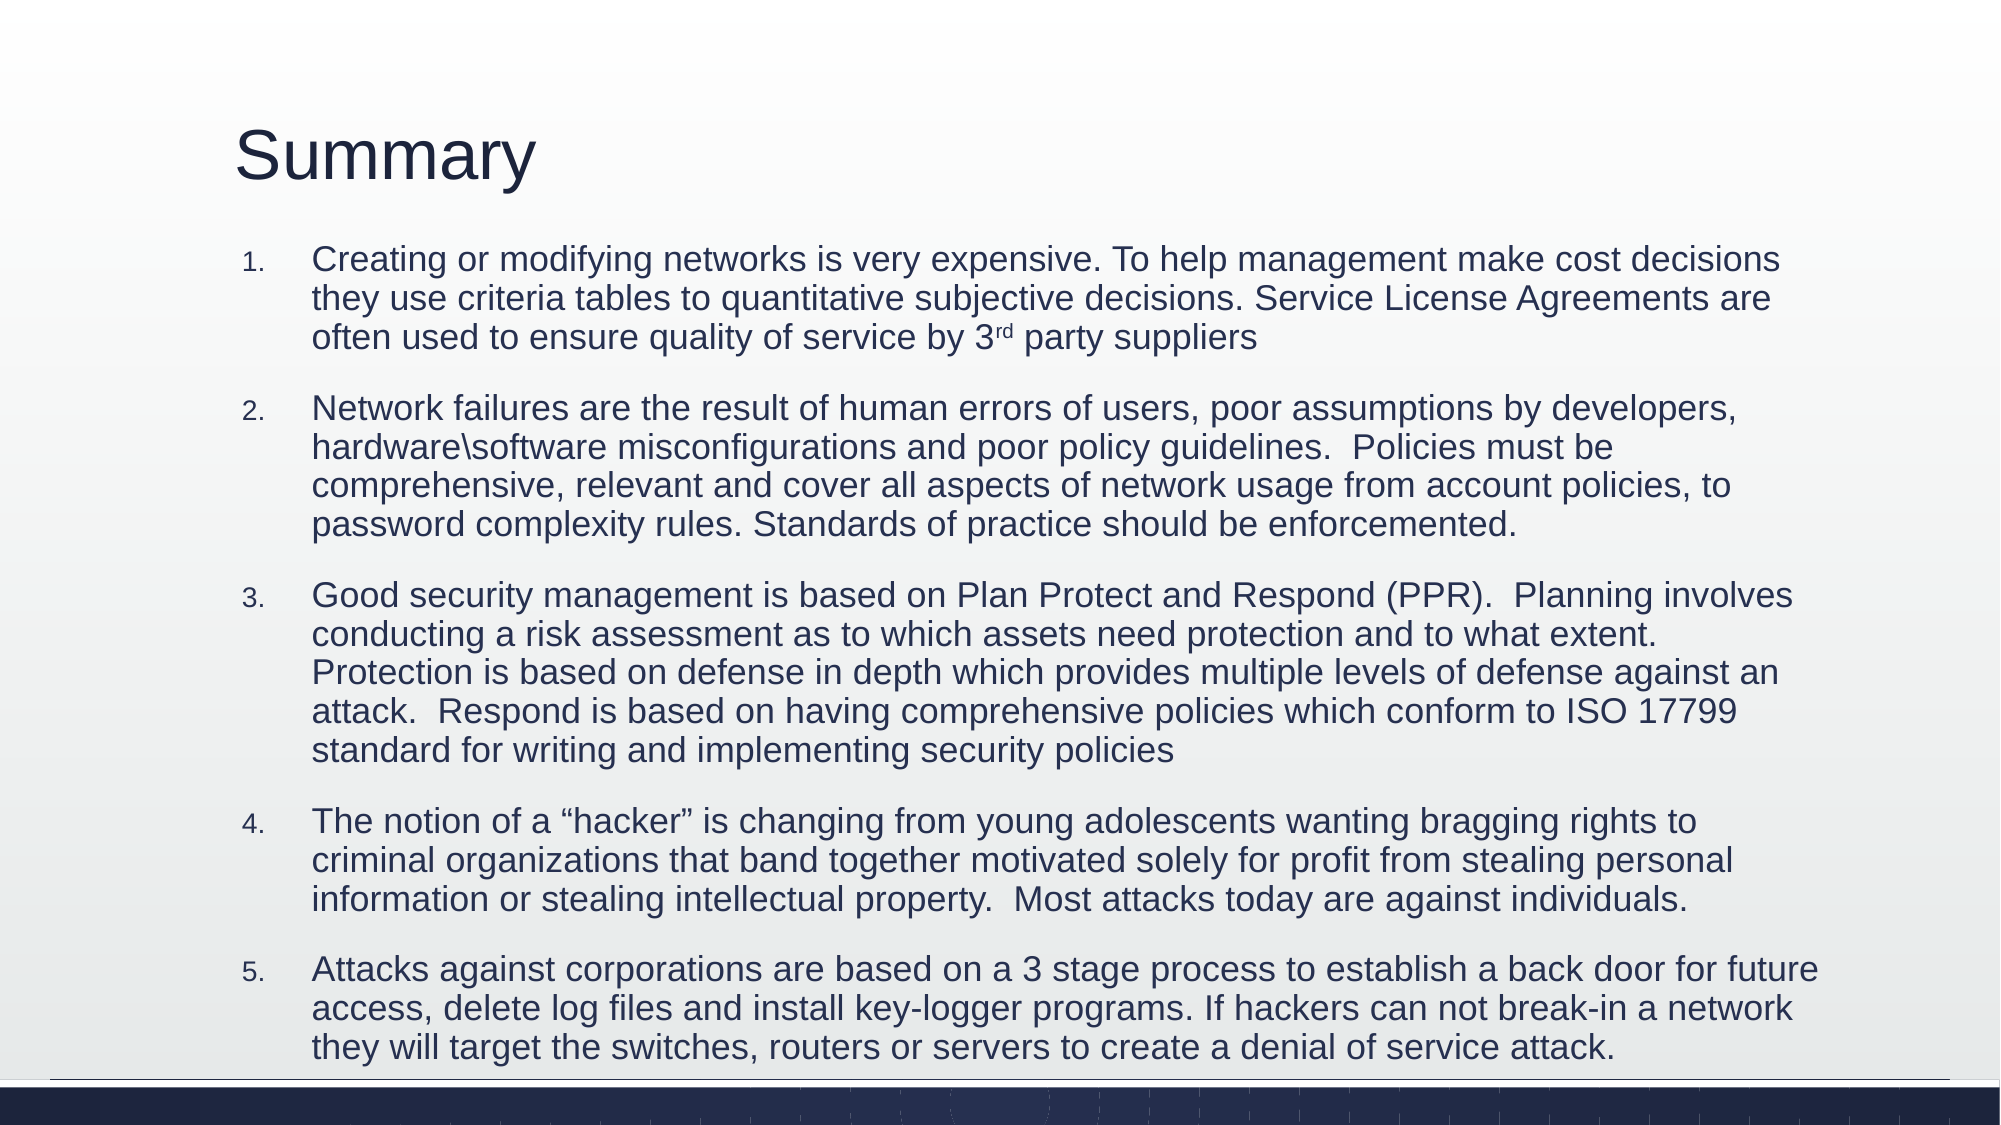

# Summary
Creating or modifying networks is very expensive. To help management make cost decisions they use criteria tables to quantitative subjective decisions. Service License Agreements are often used to ensure quality of service by 3rd party suppliers
Network failures are the result of human errors of users, poor assumptions by developers, hardware\software misconfigurations and poor policy guidelines.  Policies must be comprehensive, relevant and cover all aspects of network usage from account policies, to password complexity rules. Standards of practice should be enforcemented.
Good security management is based on Plan Protect and Respond (PPR).  Planning involves conducting a risk assessment as to which assets need protection and to what extent.  Protection is based on defense in depth which provides multiple levels of defense against an attack.  Respond is based on having comprehensive policies which conform to ISO 17799 standard for writing and implementing security policies
The notion of a “hacker” is changing from young adolescents wanting bragging rights to criminal organizations that band together motivated solely for profit from stealing personal information or stealing intellectual property.  Most attacks today are against individuals.
Attacks against corporations are based on a 3 stage process to establish a back door for future access, delete log files and install key-logger programs. If hackers can not break-in a network they will target the switches, routers or servers to create a denial of service attack.